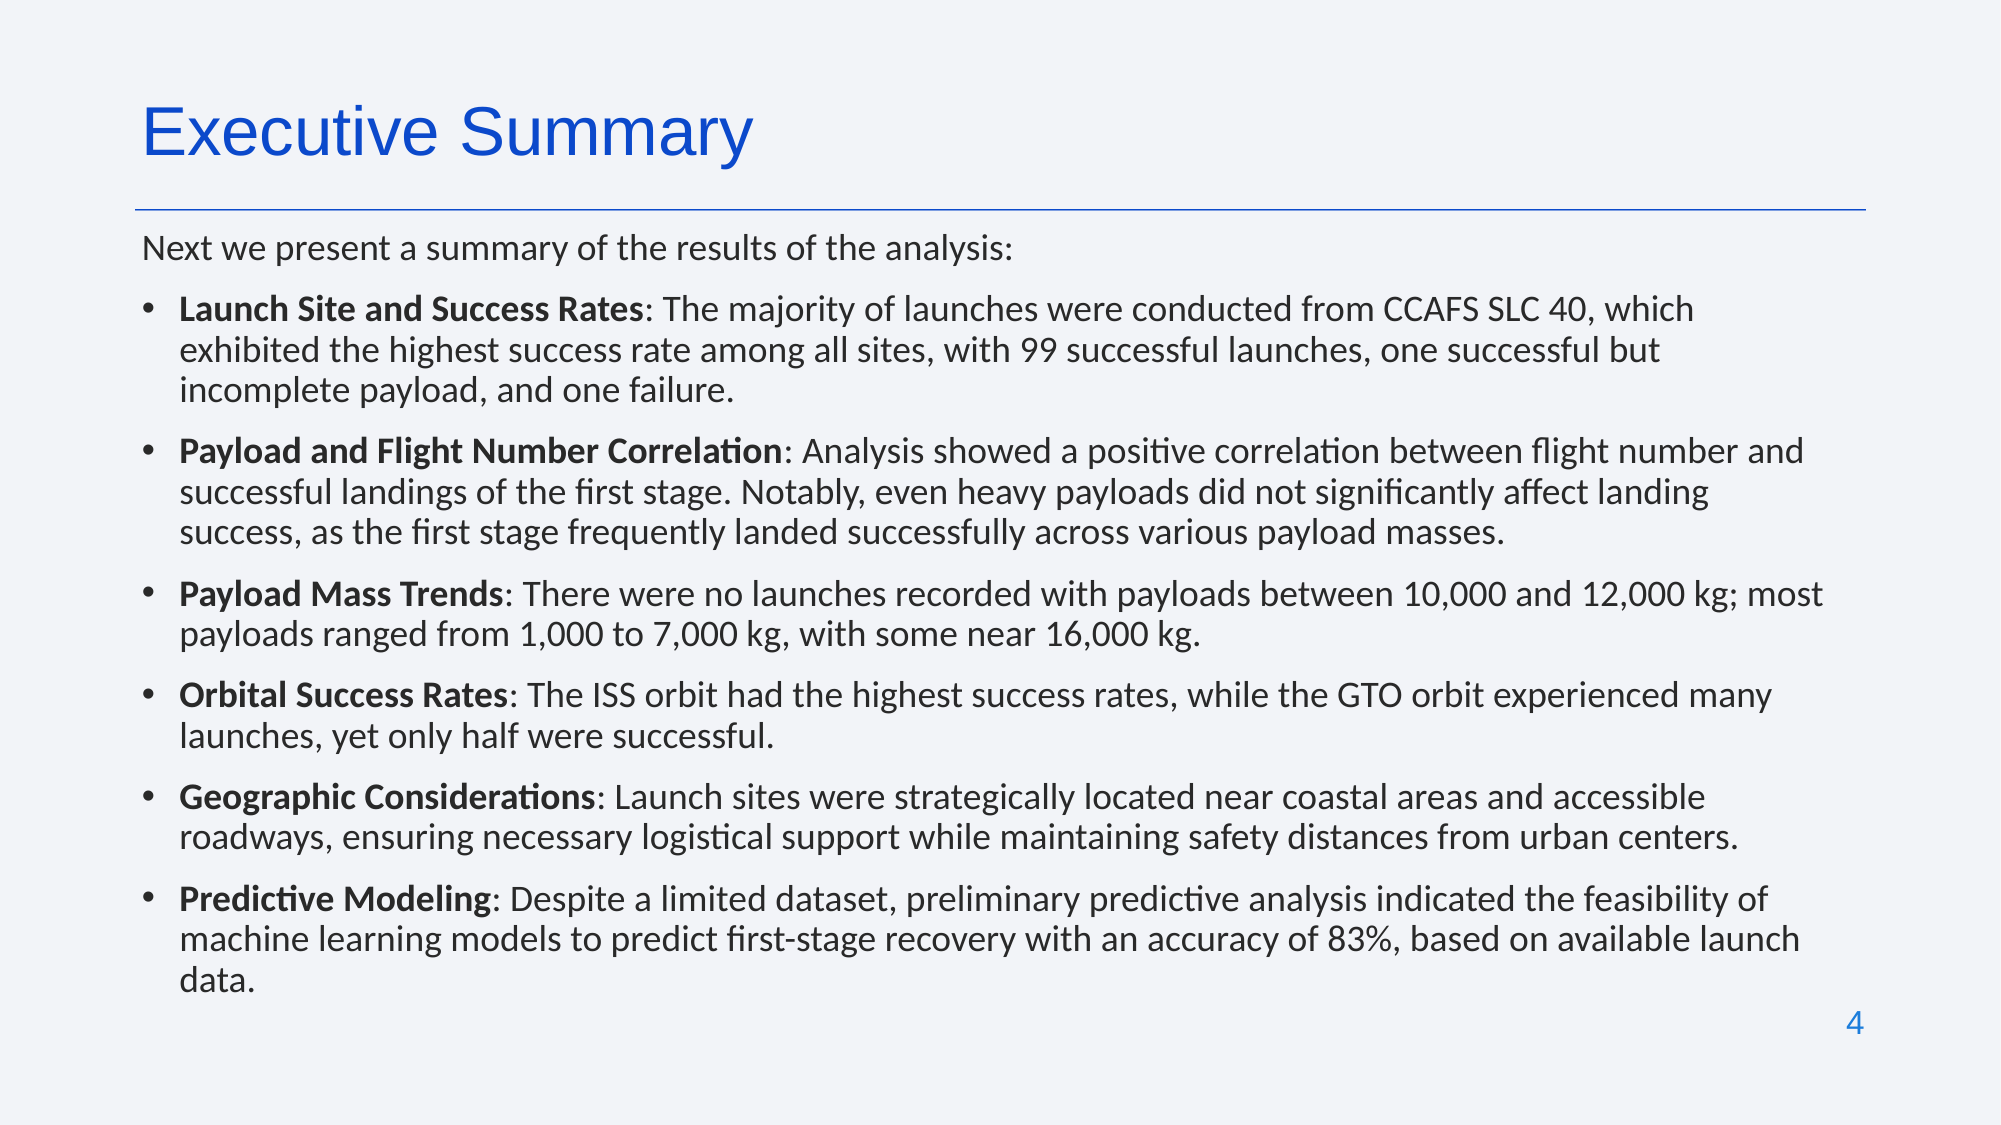

Executive Summary
Next we present a summary of the results of the analysis:
Launch Site and Success Rates: The majority of launches were conducted from CCAFS SLC 40, which exhibited the highest success rate among all sites, with 99 successful launches, one successful but incomplete payload, and one failure.
Payload and Flight Number Correlation: Analysis showed a positive correlation between flight number and successful landings of the first stage. Notably, even heavy payloads did not significantly affect landing success, as the first stage frequently landed successfully across various payload masses.
Payload Mass Trends: There were no launches recorded with payloads between 10,000 and 12,000 kg; most payloads ranged from 1,000 to 7,000 kg, with some near 16,000 kg.
Orbital Success Rates: The ISS orbit had the highest success rates, while the GTO orbit experienced many launches, yet only half were successful.
Geographic Considerations: Launch sites were strategically located near coastal areas and accessible roadways, ensuring necessary logistical support while maintaining safety distances from urban centers.
Predictive Modeling: Despite a limited dataset, preliminary predictive analysis indicated the feasibility of machine learning models to predict first-stage recovery with an accuracy of 83%, based on available launch data.

4